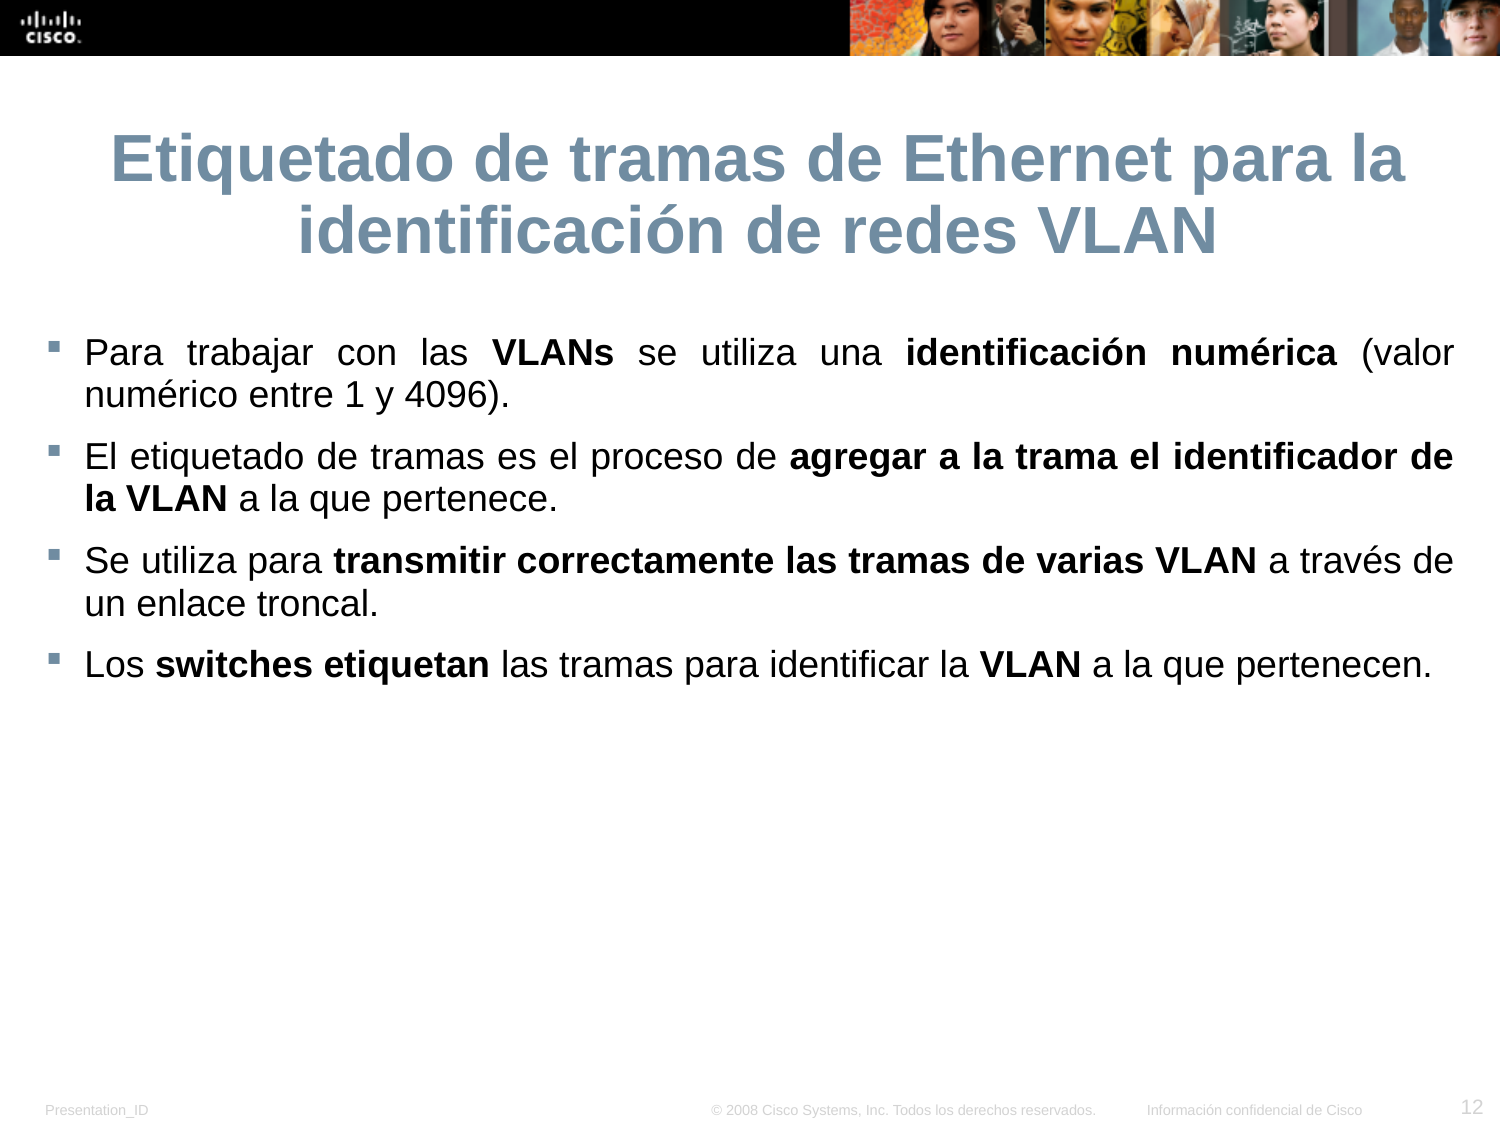

# Etiquetado de tramas de Ethernet para la identificación de redes VLAN
Para trabajar con las VLANs se utiliza una identificación numérica (valor numérico entre 1 y 4096).
El etiquetado de tramas es el proceso de agregar a la trama el identificador de la VLAN a la que pertenece.
Se utiliza para transmitir correctamente las tramas de varias VLAN a través de un enlace troncal.
Los switches etiquetan las tramas para identificar la VLAN a la que pertenecen.